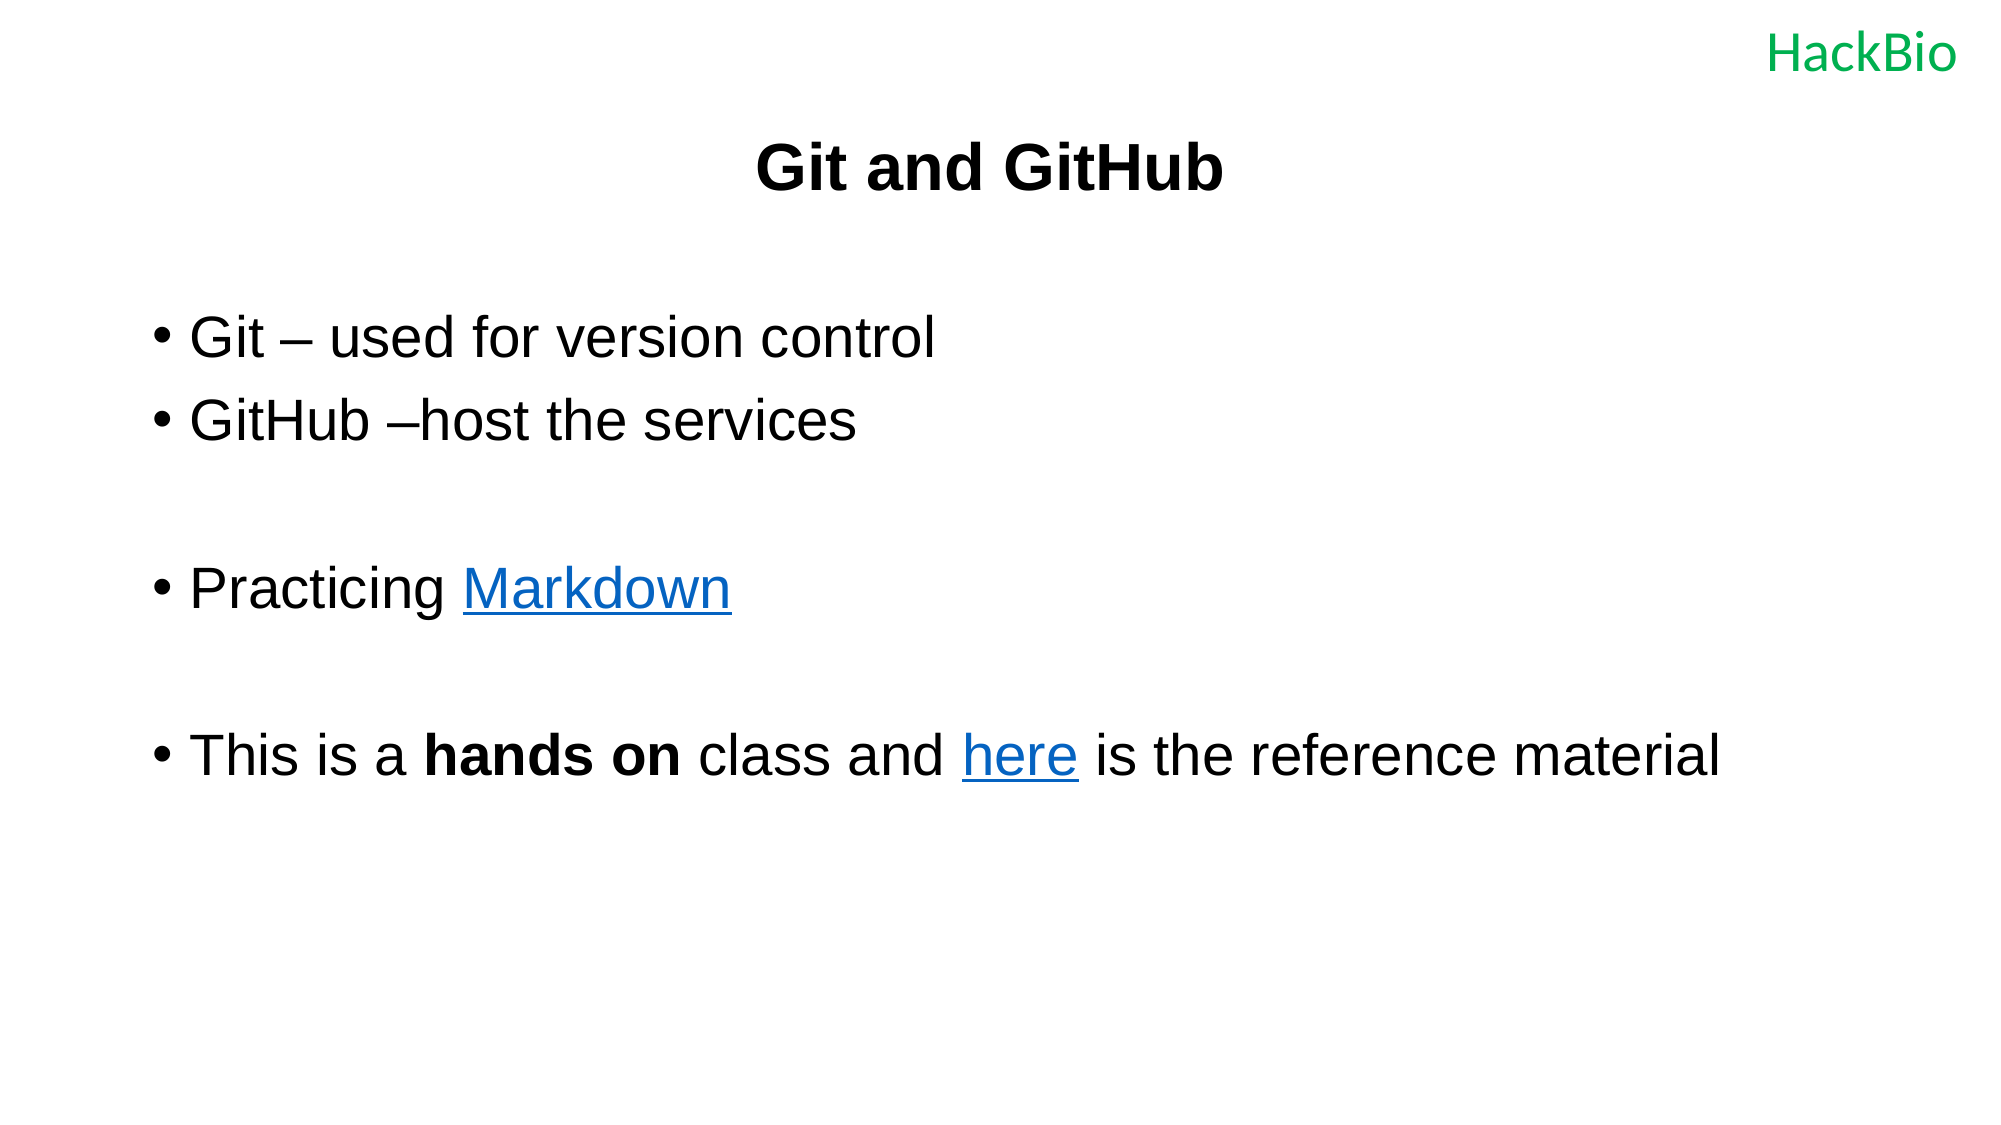

# Git and GitHub
Git – used for version control
GitHub –host the services

Practicing Markdown

This is a hands on class and here is the reference material